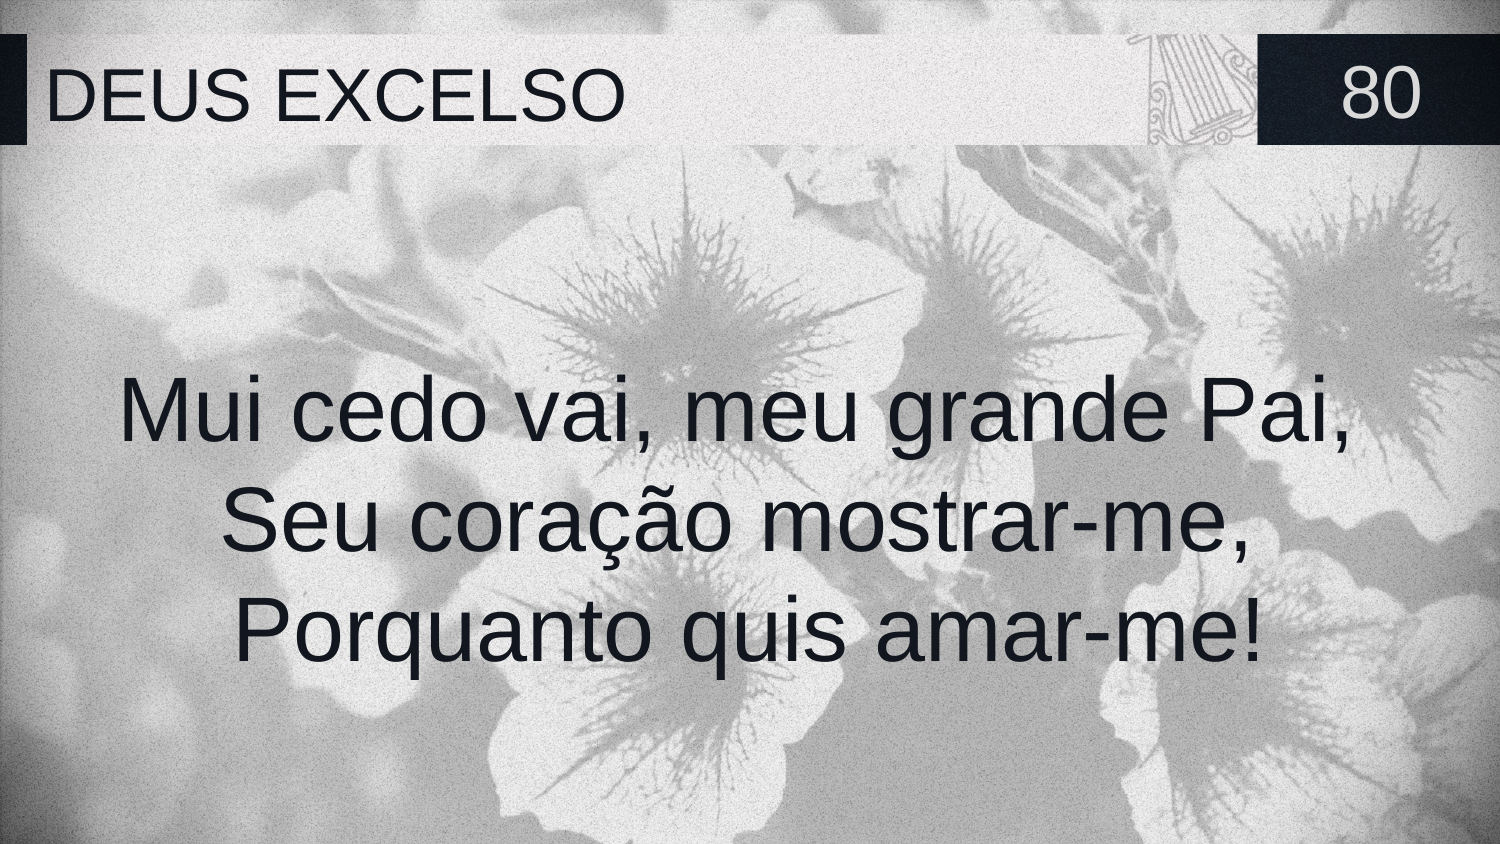

# DEUS EXCELSO
80
Mui cedo vai, meu grande Pai,
Seu coração mostrar-me,
Porquanto quis amar-me!